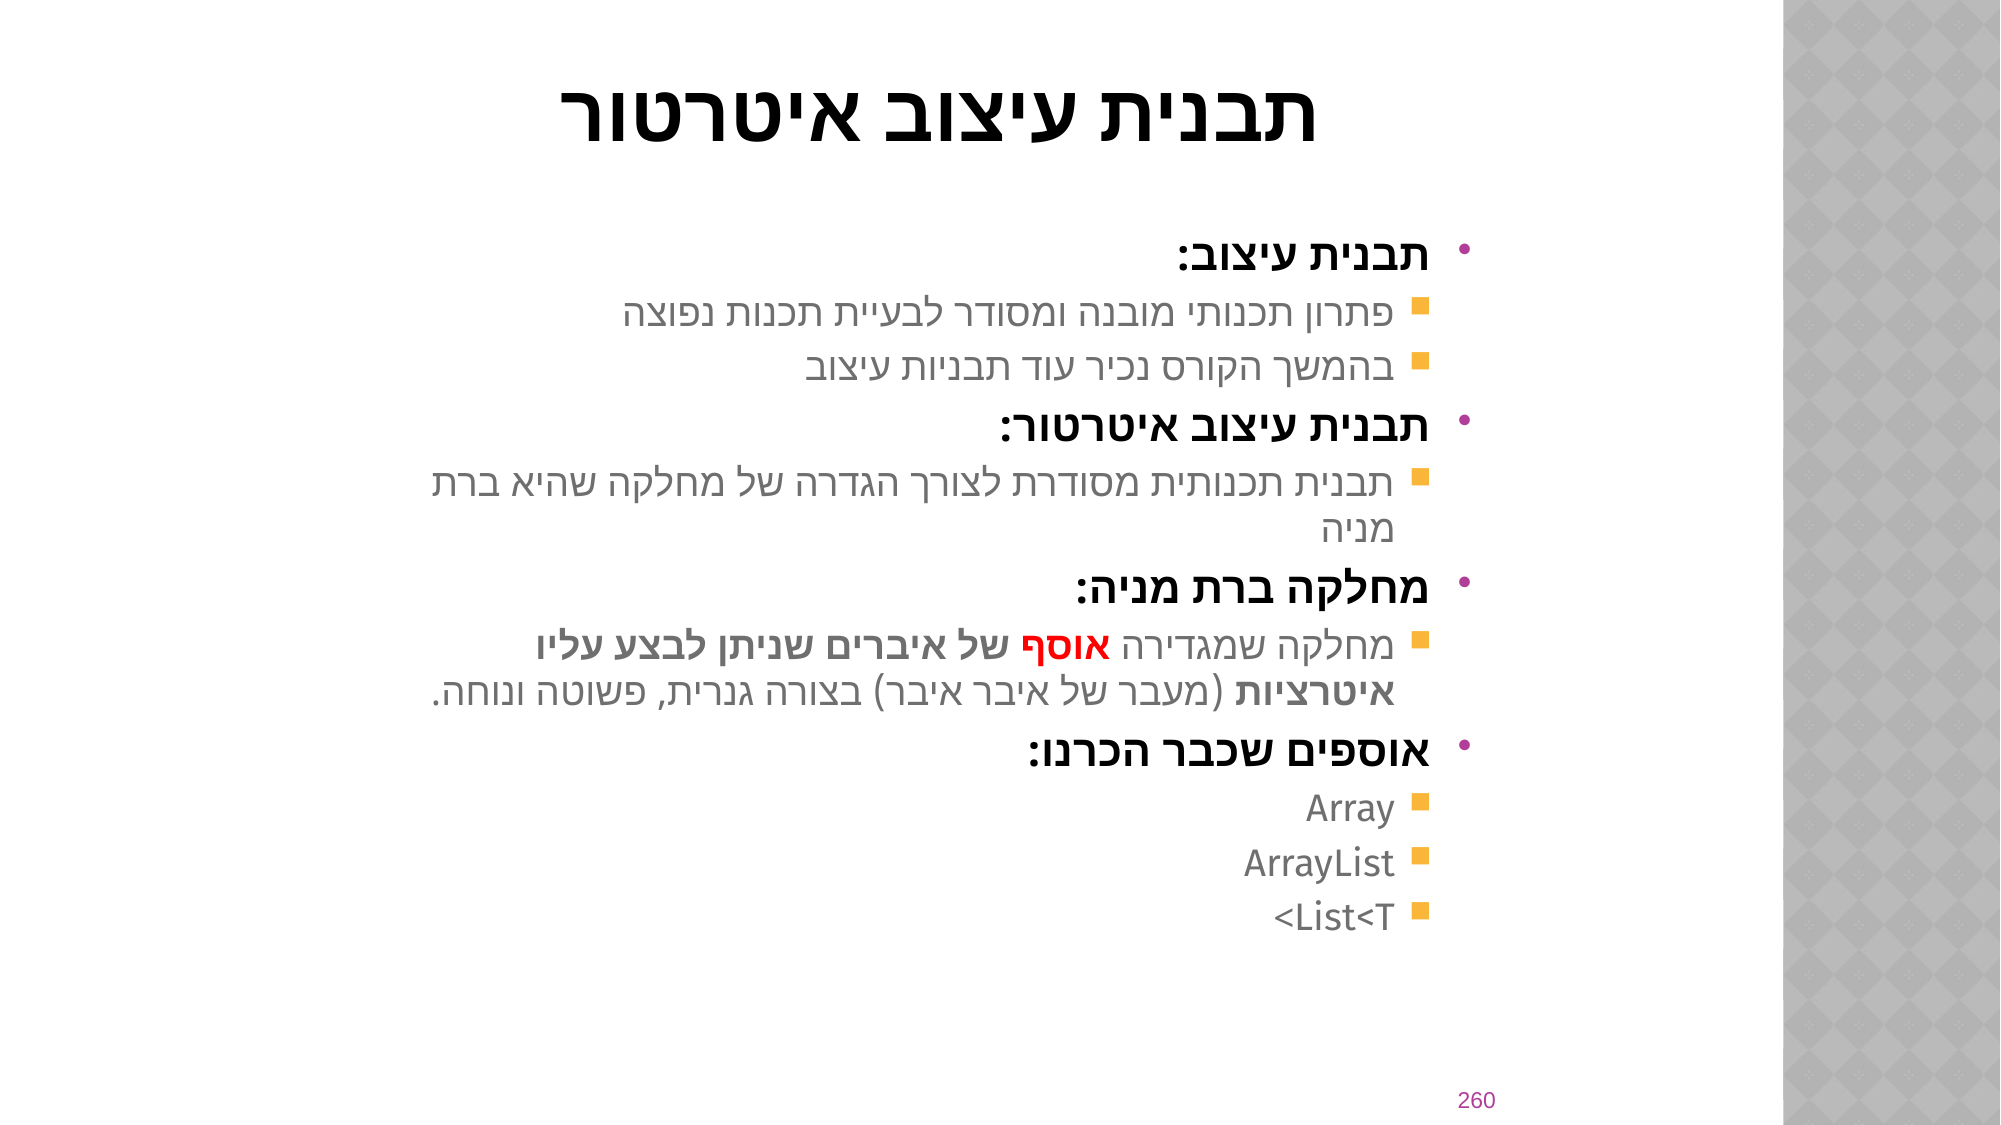

# תבנית עיצוב איטרטור
תבנית עיצוב:
פתרון תכנותי מובנה ומסודר לבעיית תכנות נפוצה
בהמשך הקורס נכיר עוד תבניות עיצוב
תבנית עיצוב איטרטור:
תבנית תכנותית מסודרת לצורך הגדרה של מחלקה שהיא ברת מניה
מחלקה ברת מניה:
מחלקה שמגדירה אוסף של איברים שניתן לבצע עליו איטרציות (מעבר של איבר איבר) בצורה גנרית, פשוטה ונוחה.
אוספים שכבר הכרנו:
Array
ArrayList
List<T>
260